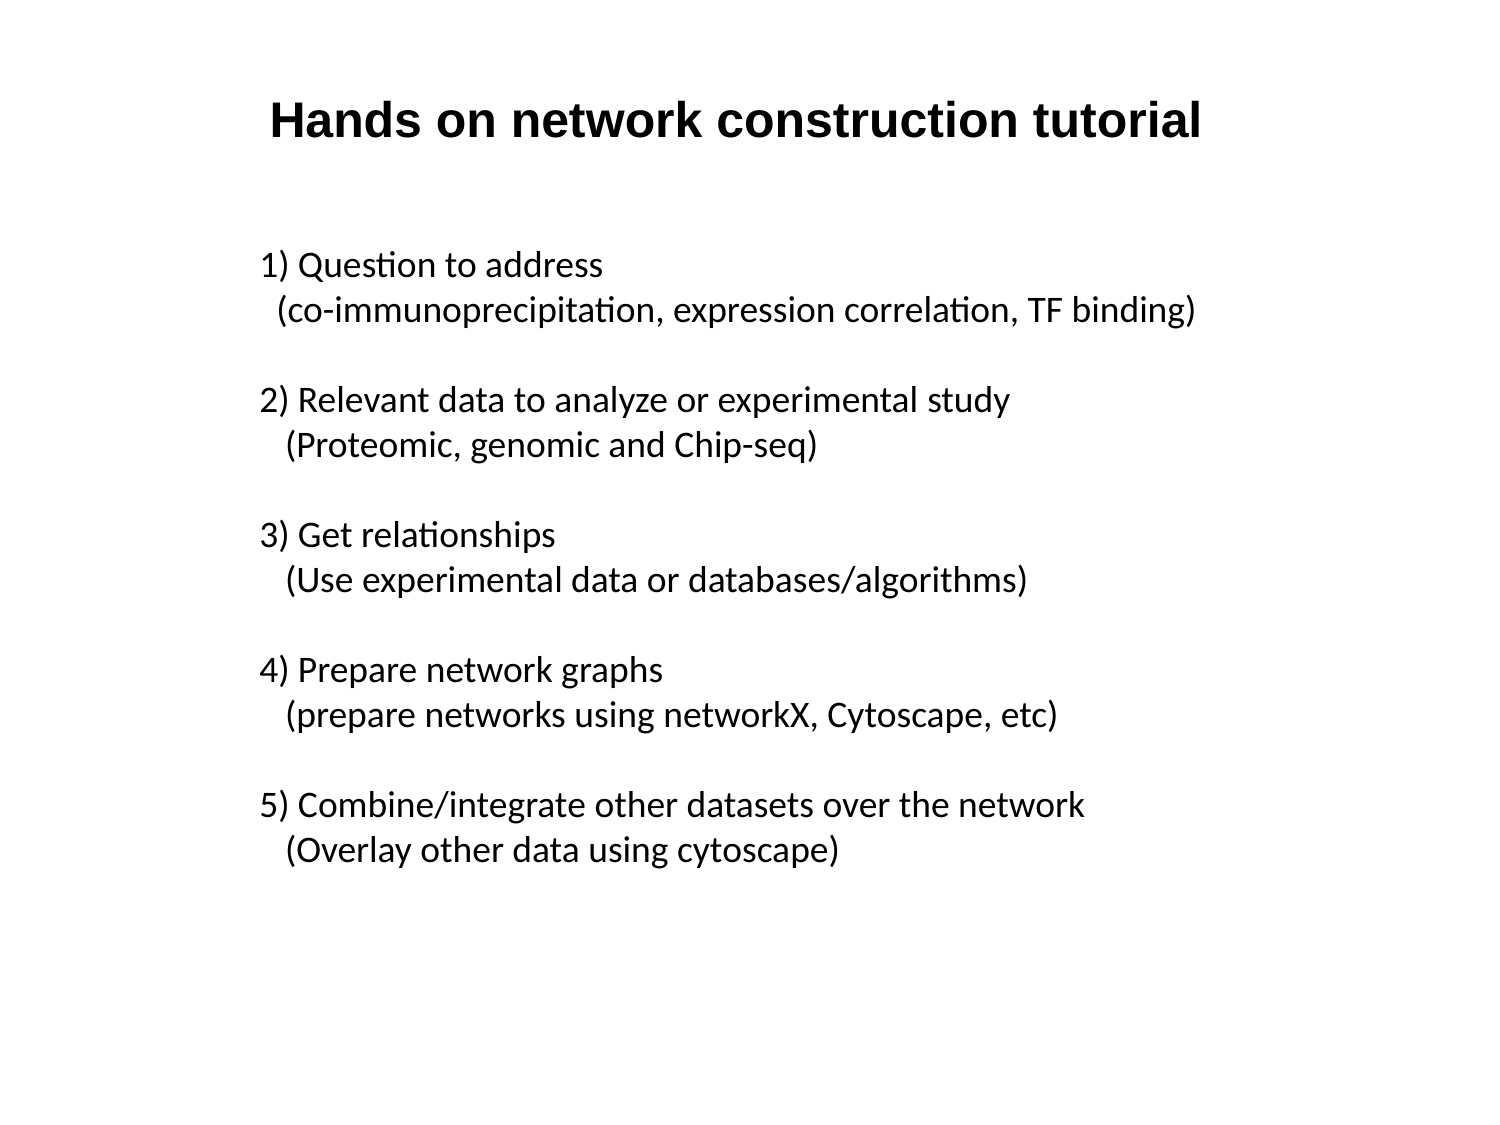

Hands on network construction tutorial

1) Question to address
  (co-immunoprecipitation, expression correlation, TF binding)

2) Relevant data to analyze or experimental study
   (Proteomic, genomic and Chip-seq)

3) Get relationships
   (Use experimental data or databases/algorithms)

4) Prepare network graphs
   (prepare networks using networkX, Cytoscape, etc)

5) Combine/integrate other datasets over the network
   (Overlay other data using cytoscape)